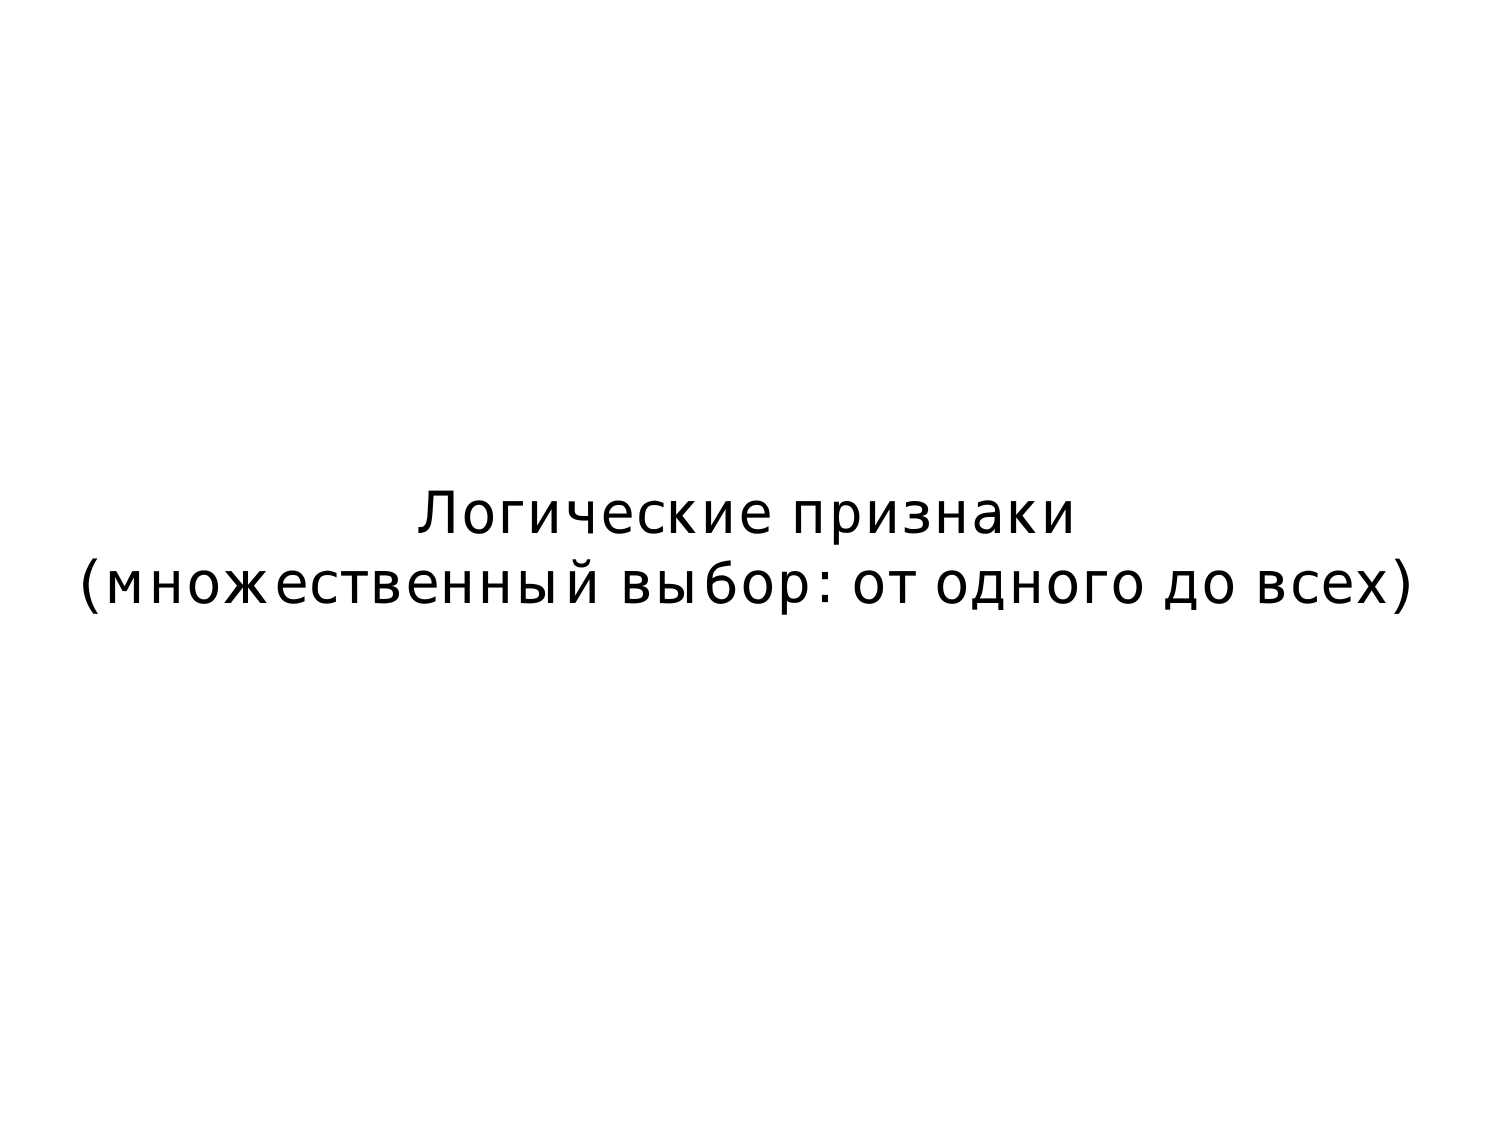

Логические признаки
(множественный выбор: от одного до всех)